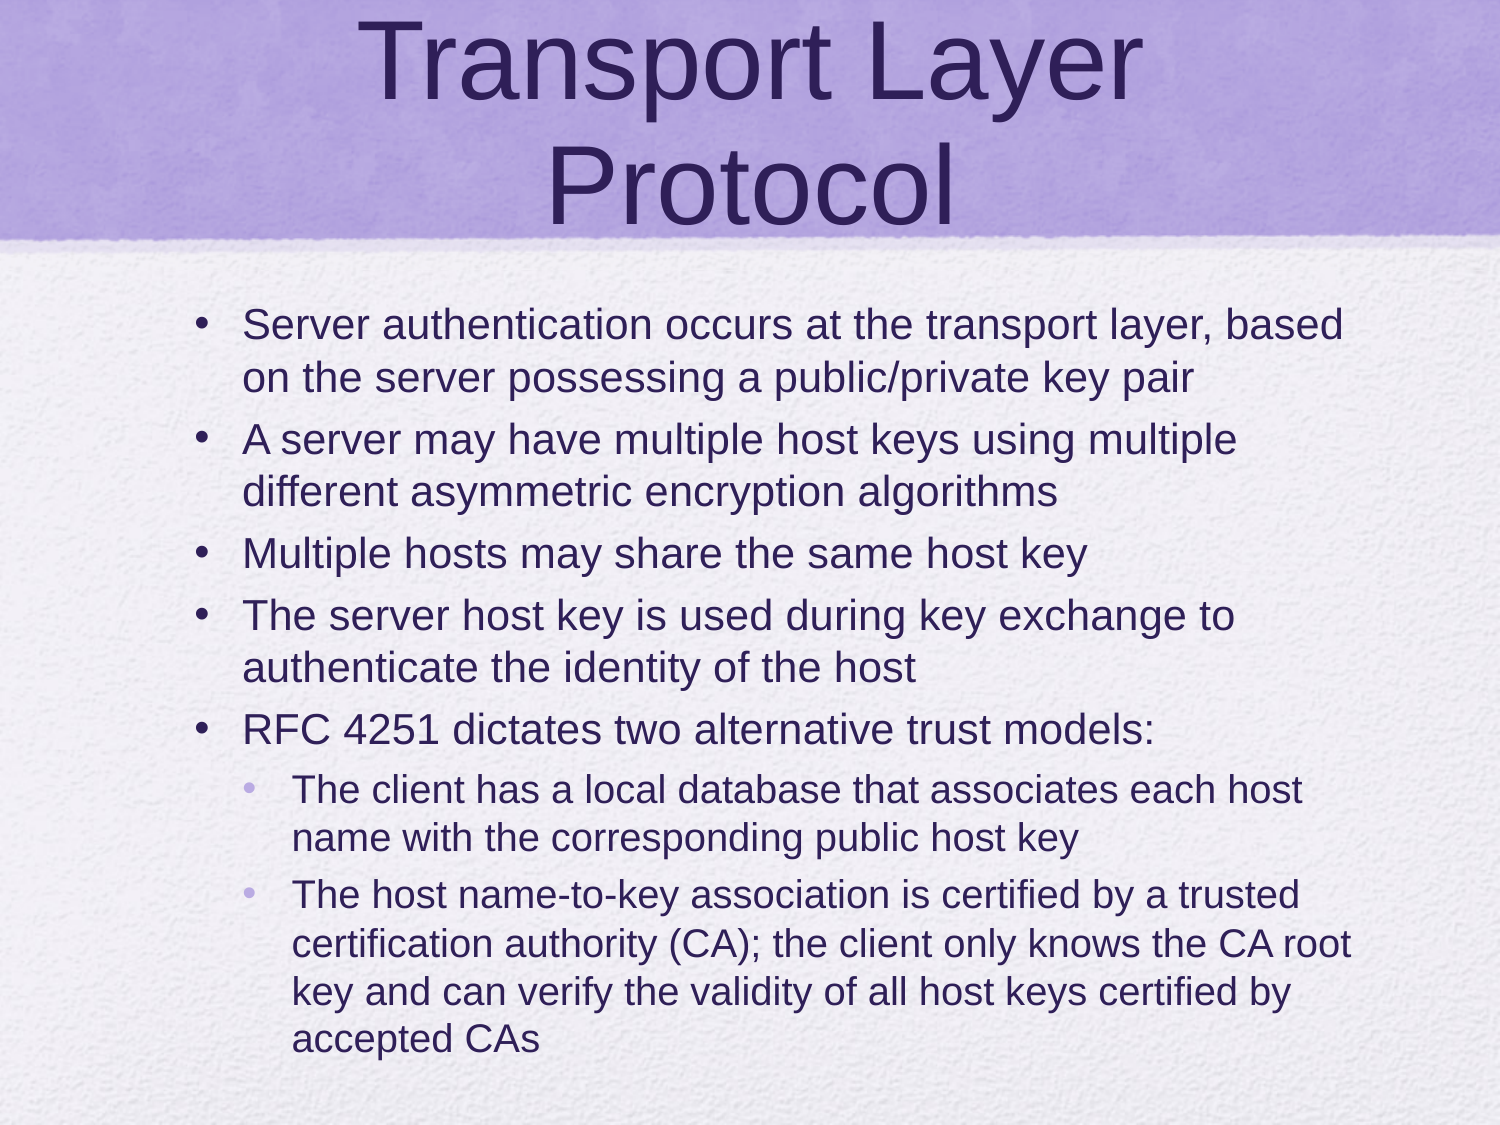

# Transport Layer Protocol
Server authentication occurs at the transport layer, based on the server possessing a public/private key pair
A server may have multiple host keys using multiple different asymmetric encryption algorithms
Multiple hosts may share the same host key
The server host key is used during key exchange to authenticate the identity of the host
RFC 4251 dictates two alternative trust models:
The client has a local database that associates each host name with the corresponding public host key
The host name-to-key association is certified by a trusted certification authority (CA); the client only knows the CA root key and can verify the validity of all host keys certified by accepted CAs